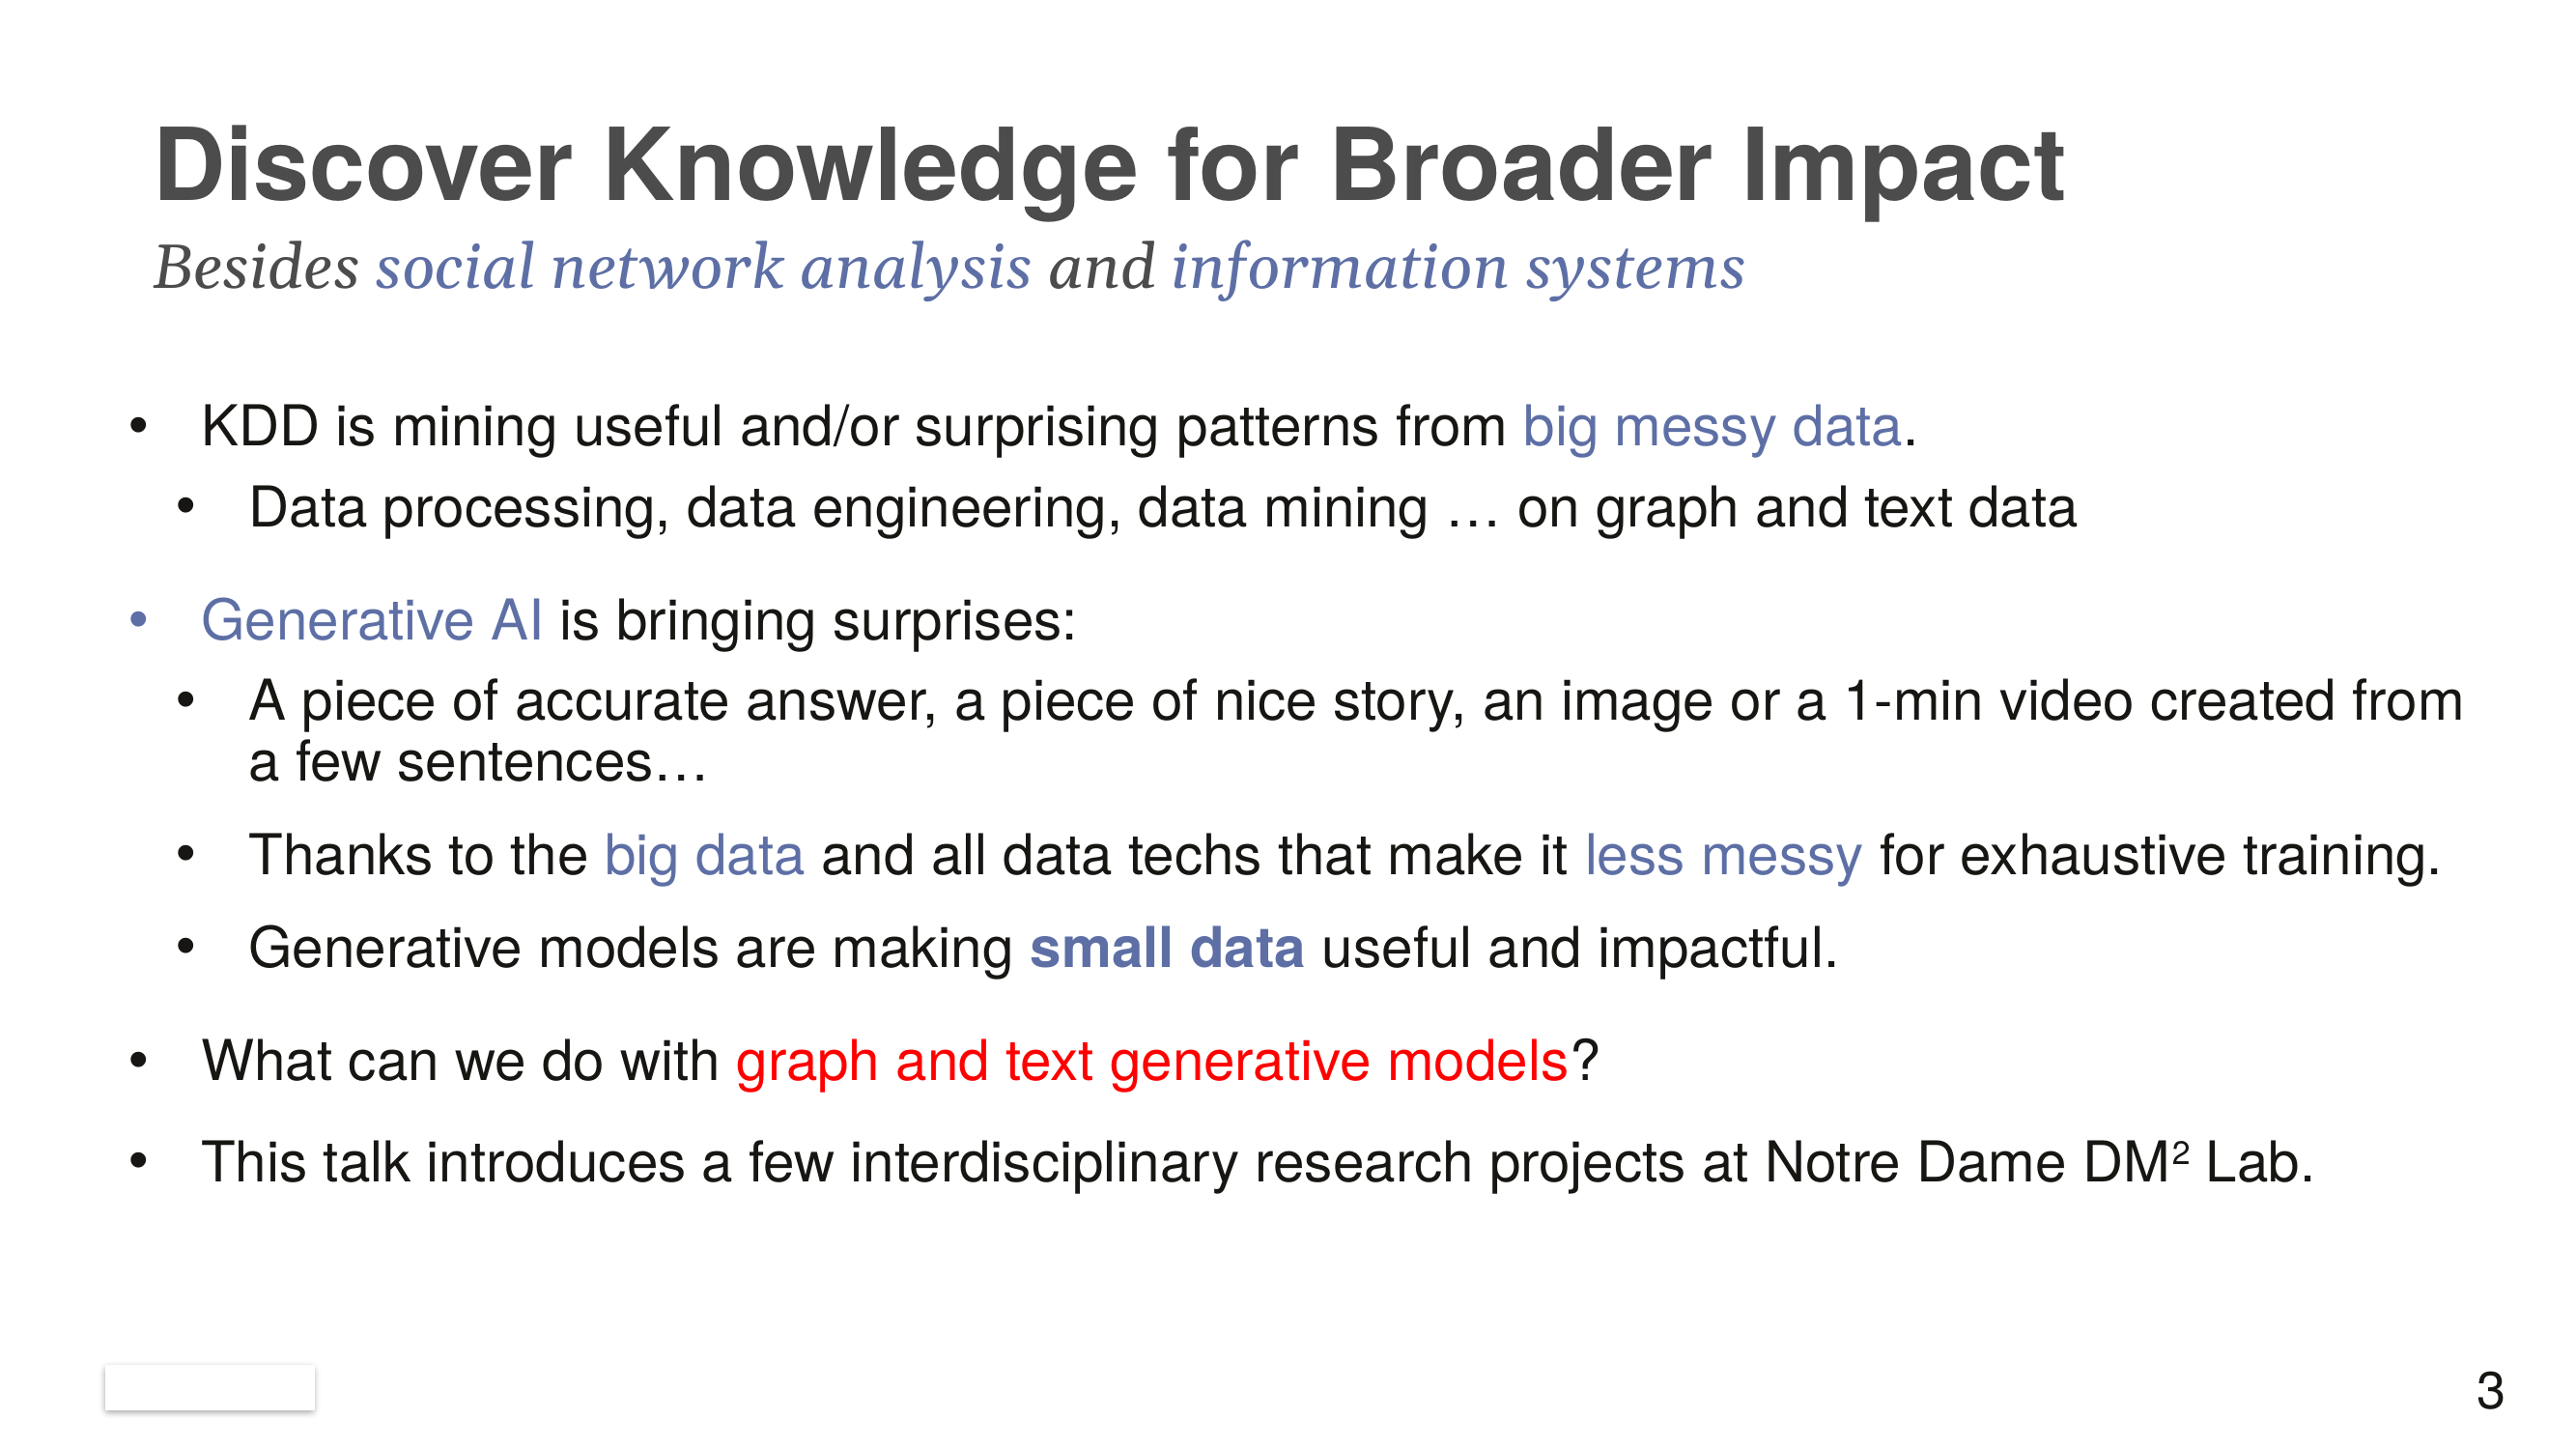

# Discover Knowledge for Broader Impact
Besides social network analysis and information systems
KDD is mining useful and/or surprising patterns from big messy data.
Data processing, data engineering, data mining … on graph and text data
Generative AI is bringing surprises:
A piece of accurate answer, a piece of nice story, an image or a 1-min video created from a few sentences…
Thanks to the big data and all data techs that make it less messy for exhaustive training.
Generative models are making small data useful and impactful.
What can we do with graph and text generative models?
This talk introduces a few interdisciplinary research projects at Notre Dame DM2 Lab.
3